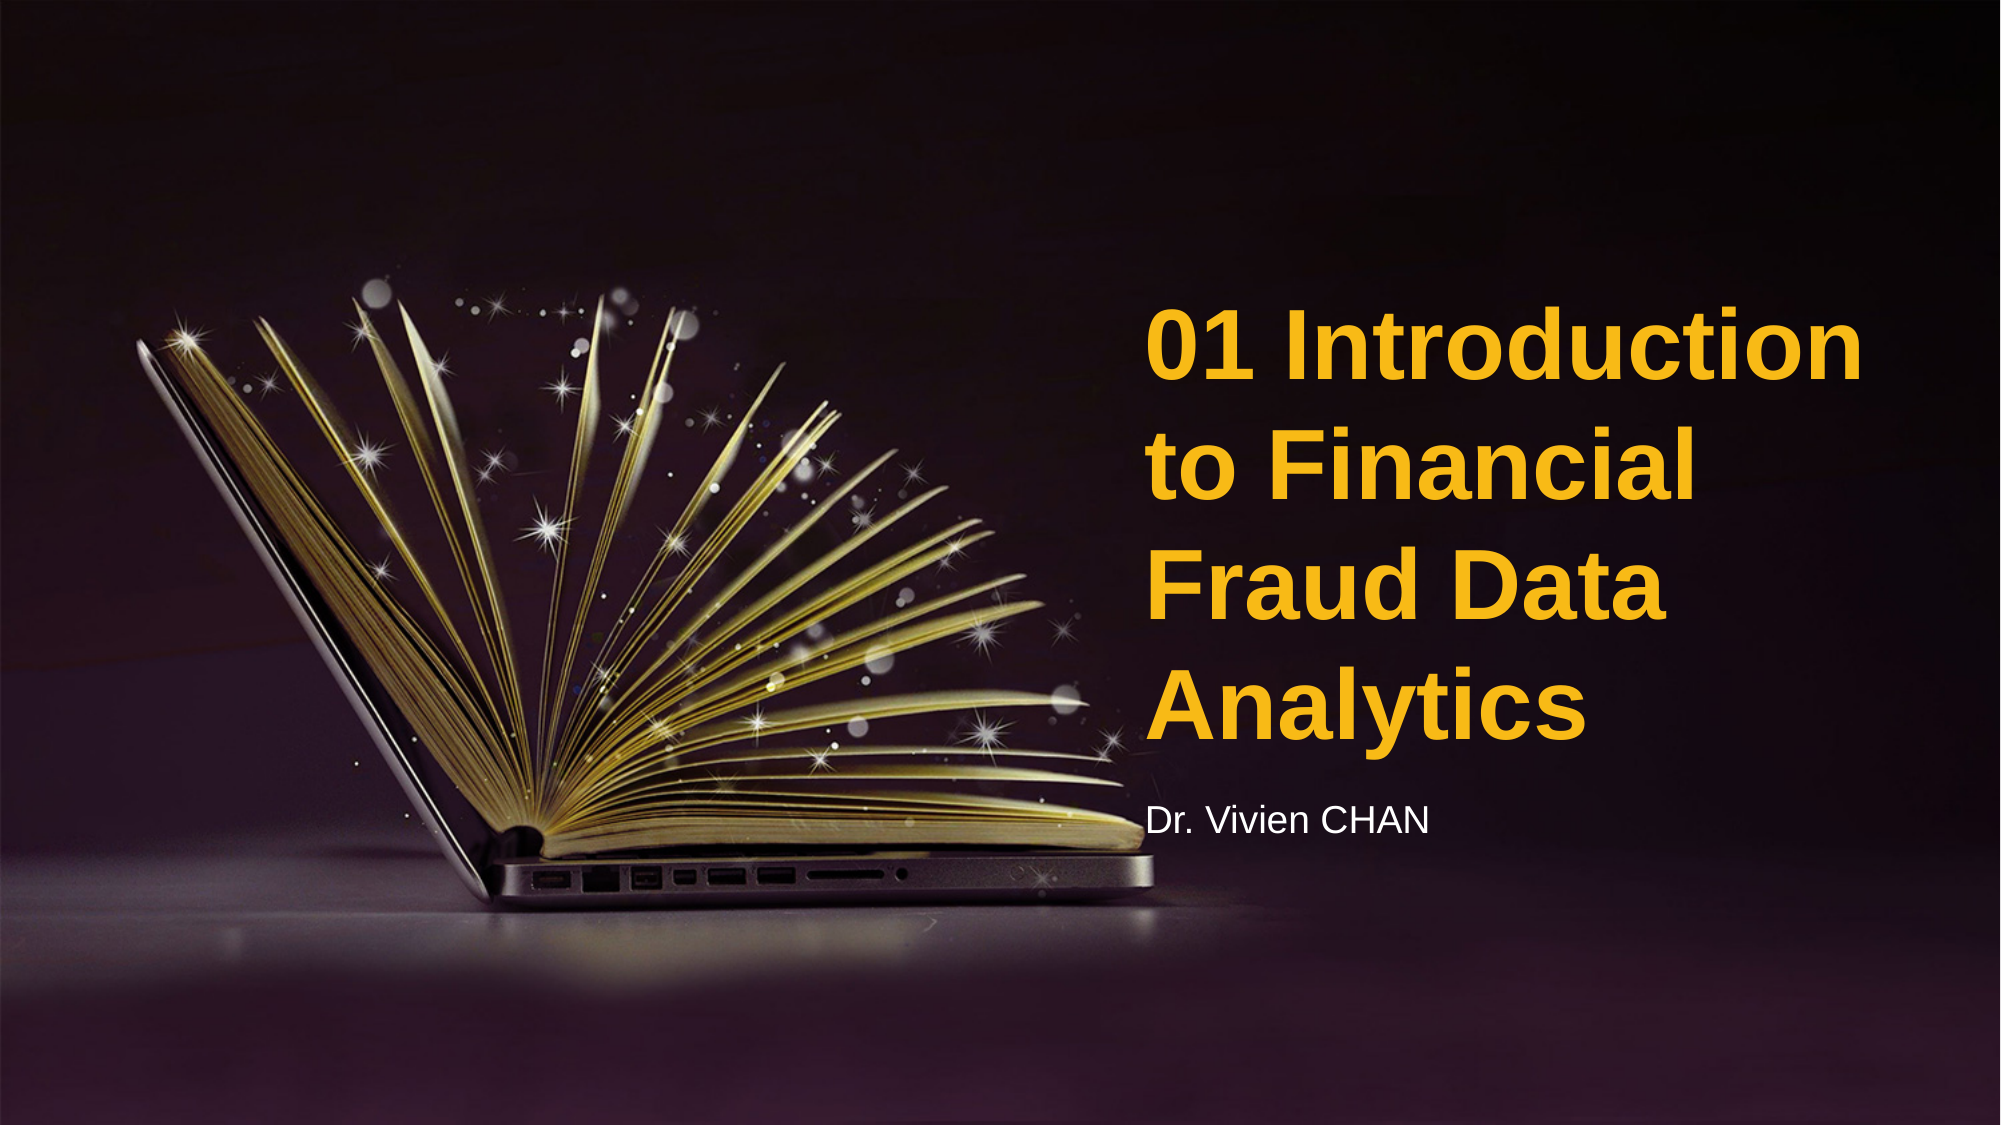

01 Introduction to Financial Fraud Data Analytics
Dr. Vivien CHAN